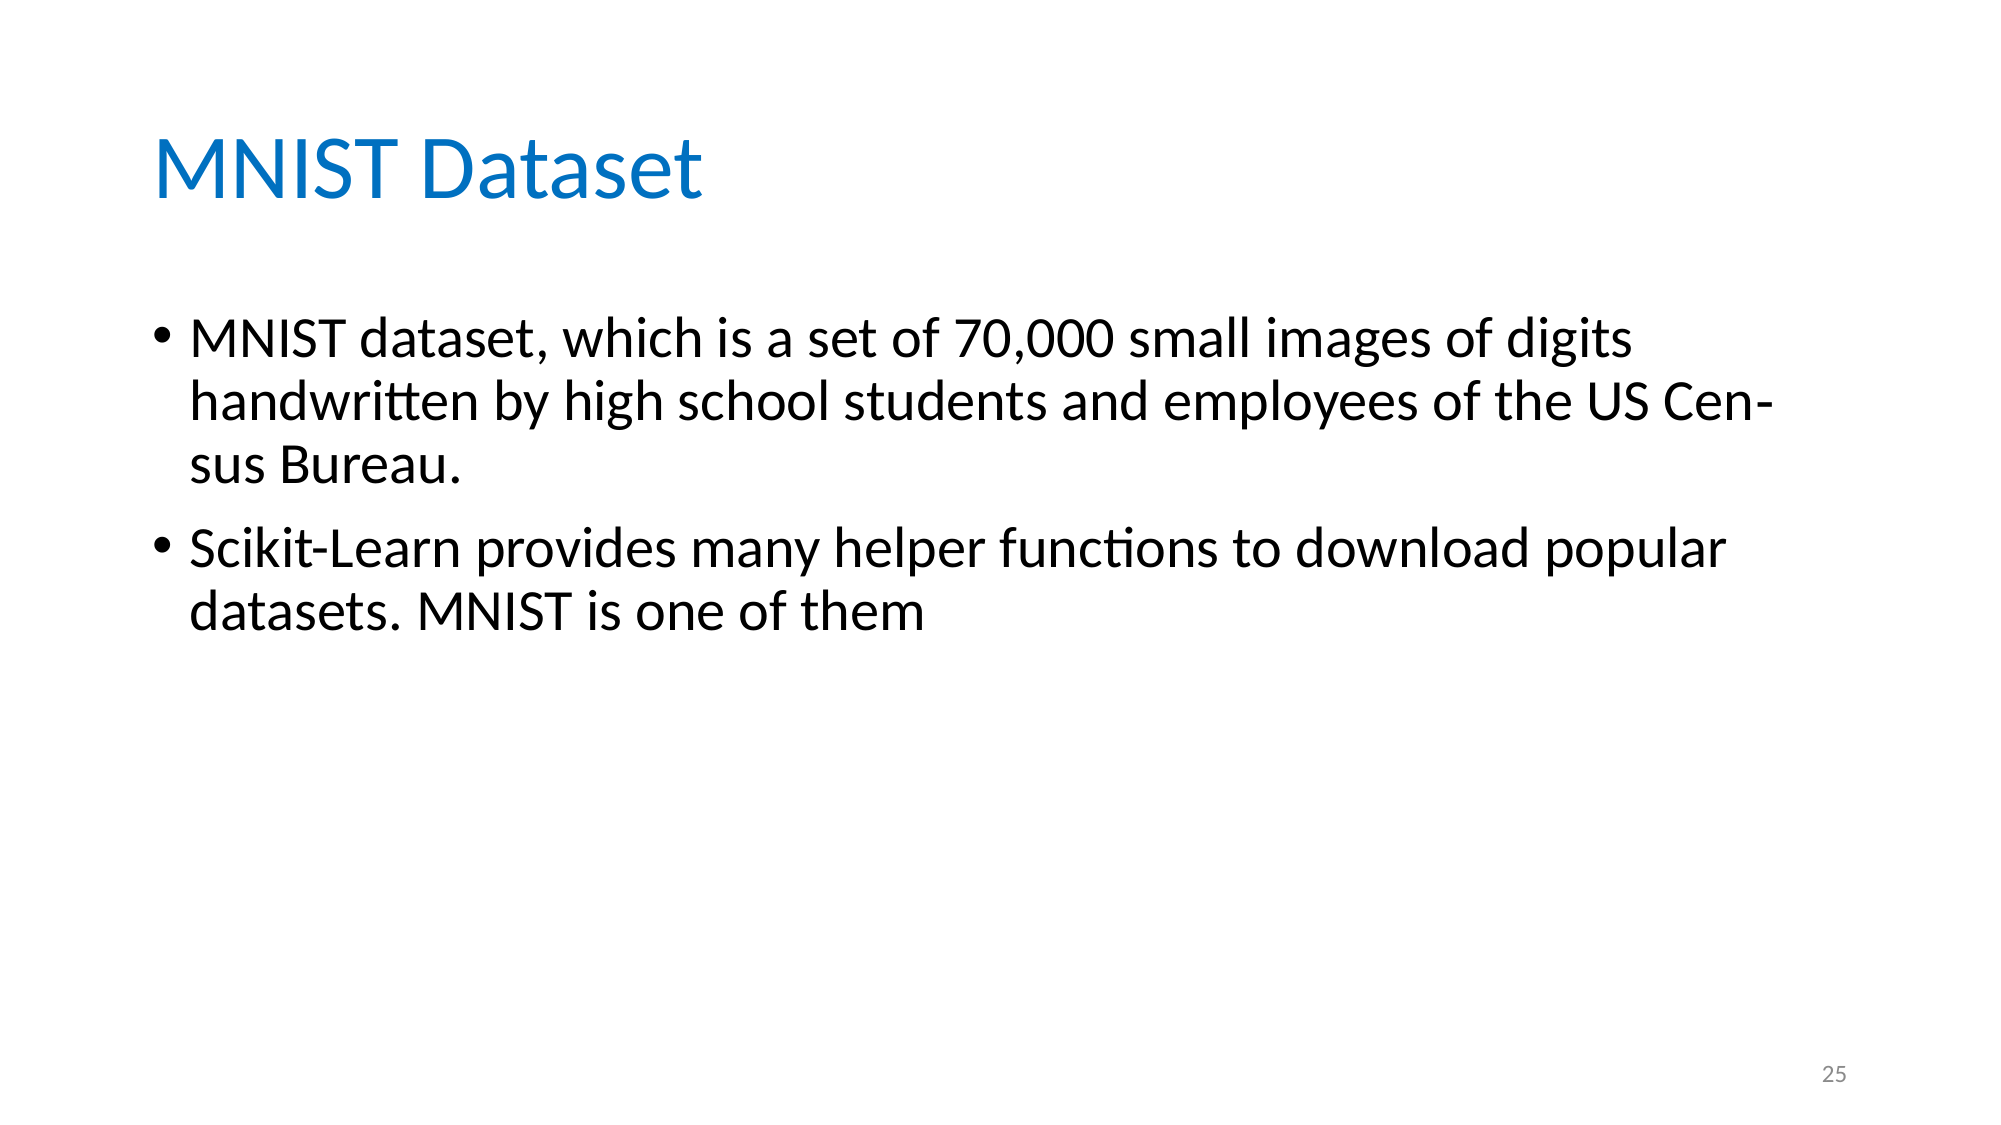

# MNIST Dataset
MNIST dataset, which is a set of 70,000 small images of digits handwritten by high school students and employees of the US Cen‐ sus Bureau.
Scikit-Learn provides many helper functions to download popular datasets. MNIST is one of them
25